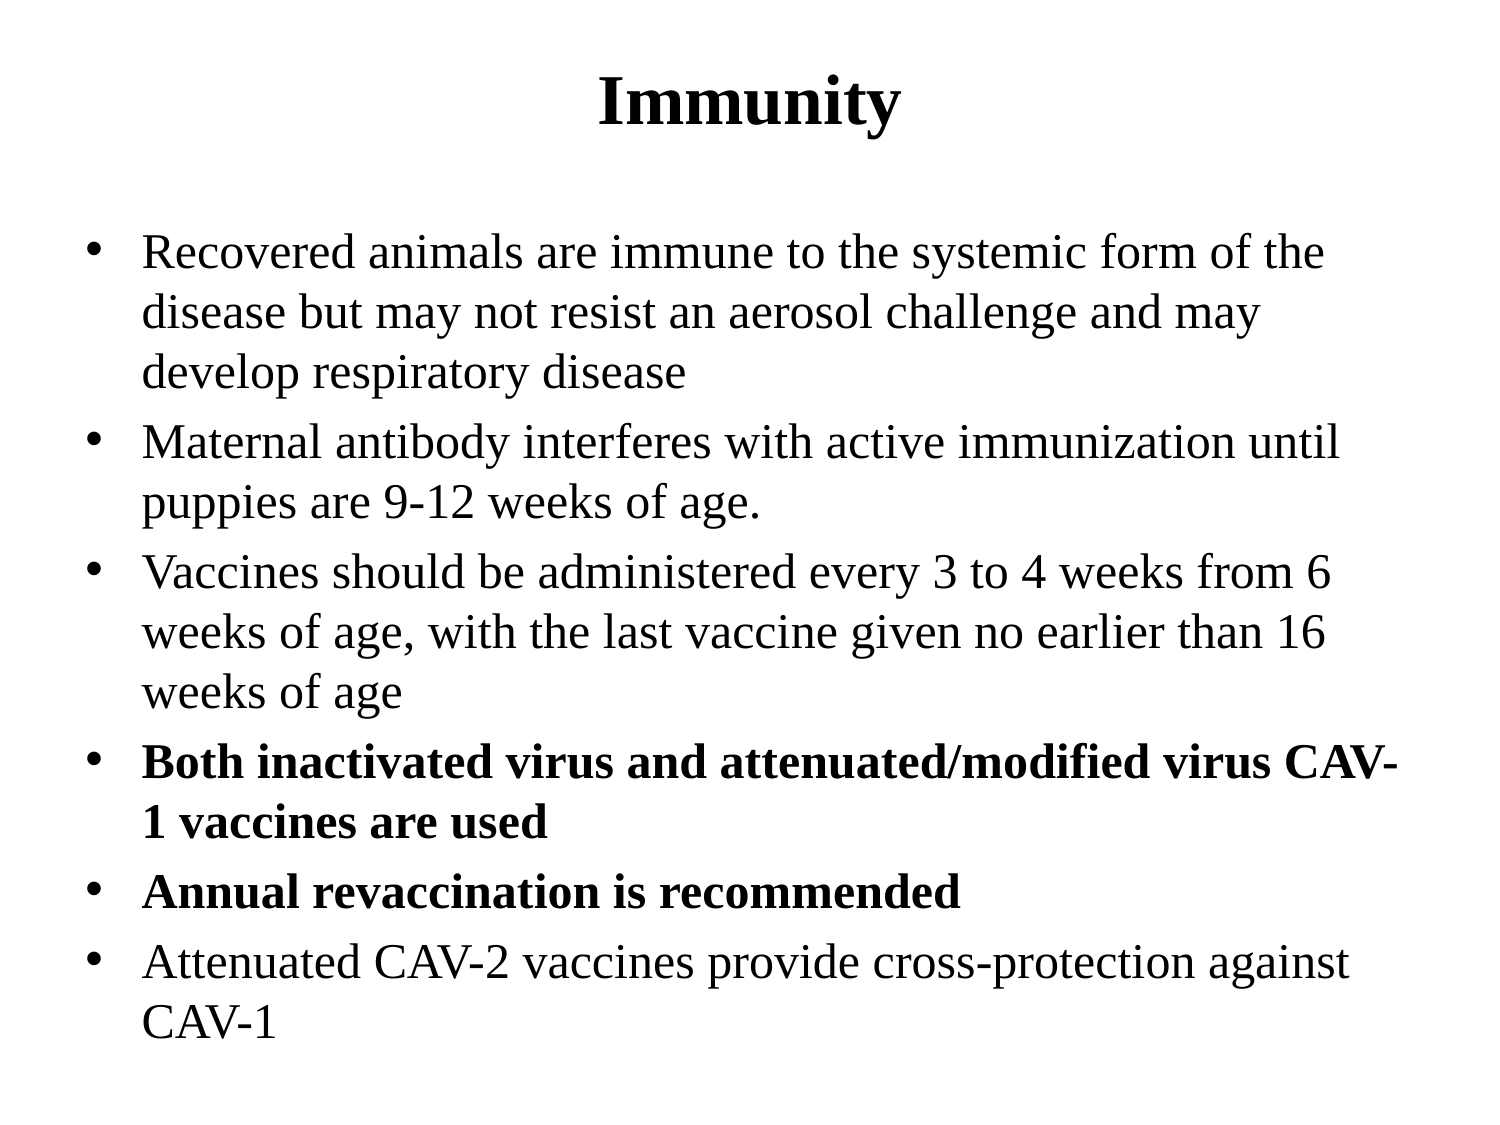

# Immunity
Recovered animals are immune to the systemic form of the disease but may not resist an aerosol challenge and may develop respiratory disease
Maternal antibody interferes with active immunization until puppies are 9-12 weeks of age.
Vaccines should be administered every 3 to 4 weeks from 6 weeks of age, with the last vaccine given no earlier than 16 weeks of age
Both inactivated virus and attenuated/modified virus CAV-1 vaccines are used
Annual revaccination is recommended
Attenuated CAV-2 vaccines provide cross-protection against CAV-1